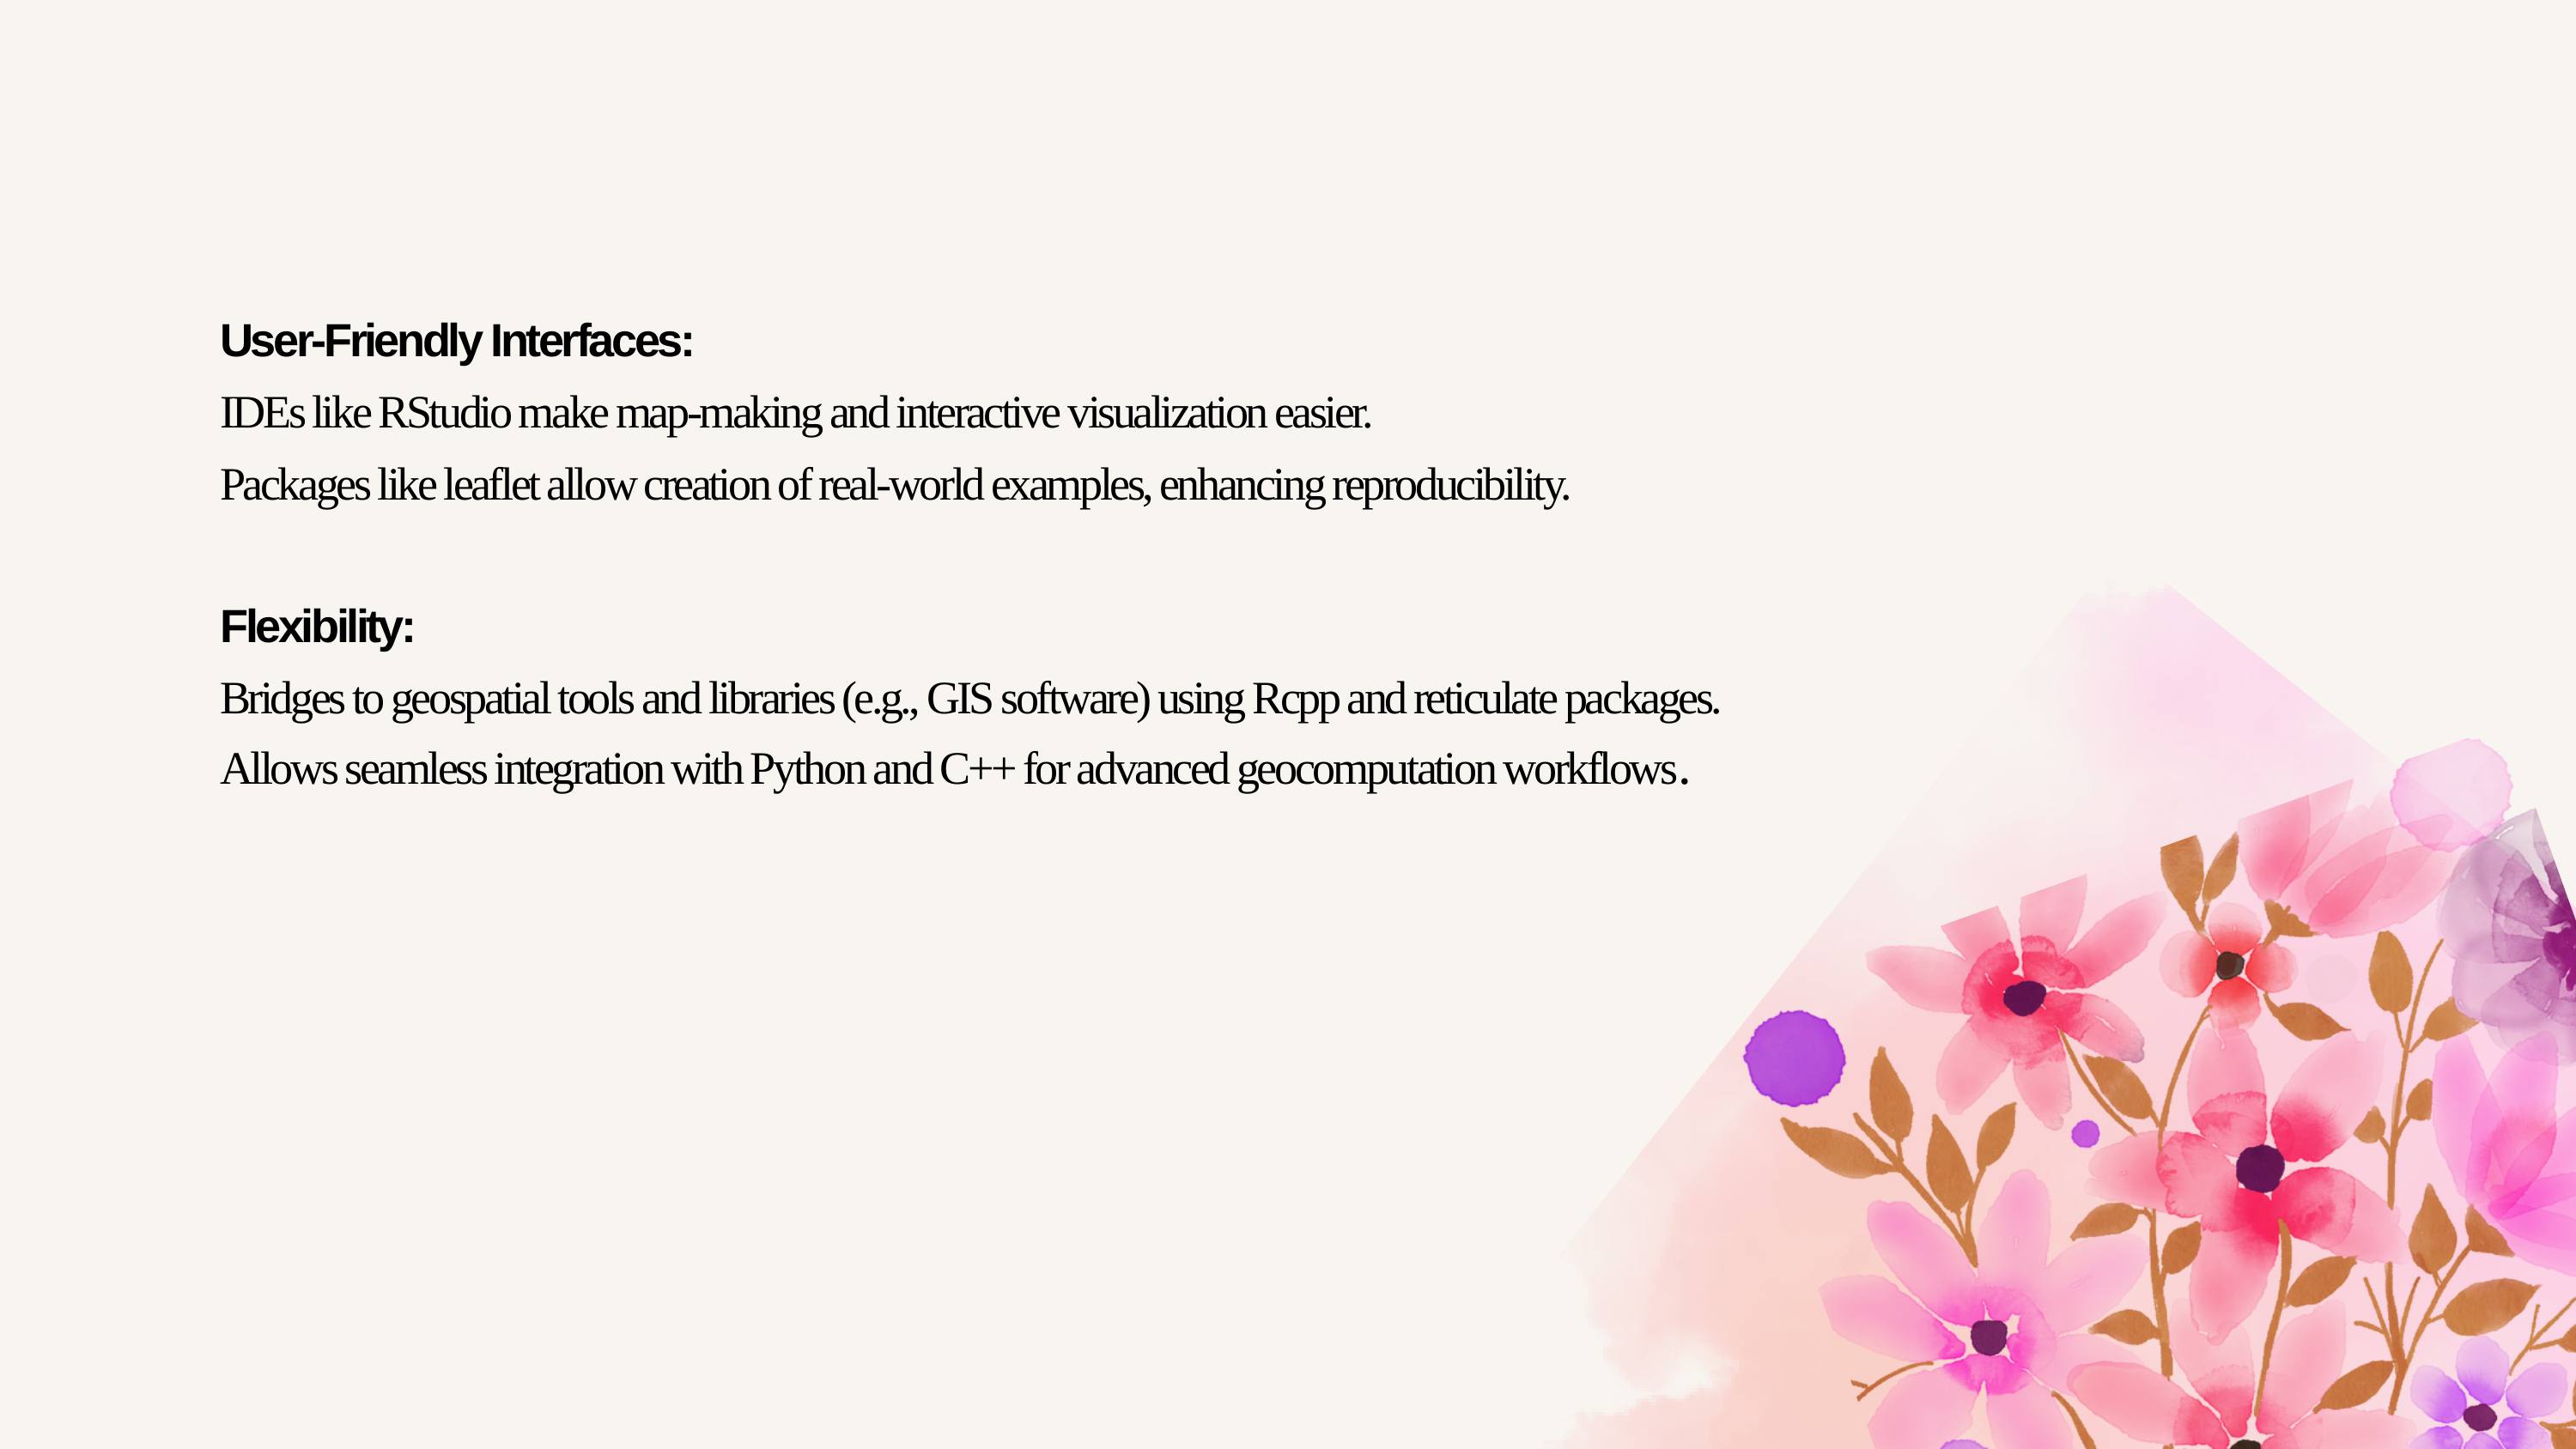

User-Friendly Interfaces:
IDEs like RStudio make map-making and interactive visualization easier.
Packages like leaflet allow creation of real-world examples, enhancing reproducibility.

Flexibility:
Bridges to geospatial tools and libraries (e.g., GIS software) using Rcpp and reticulate packages.
Allows seamless integration with Python and C++ for advanced geocomputation workflows.